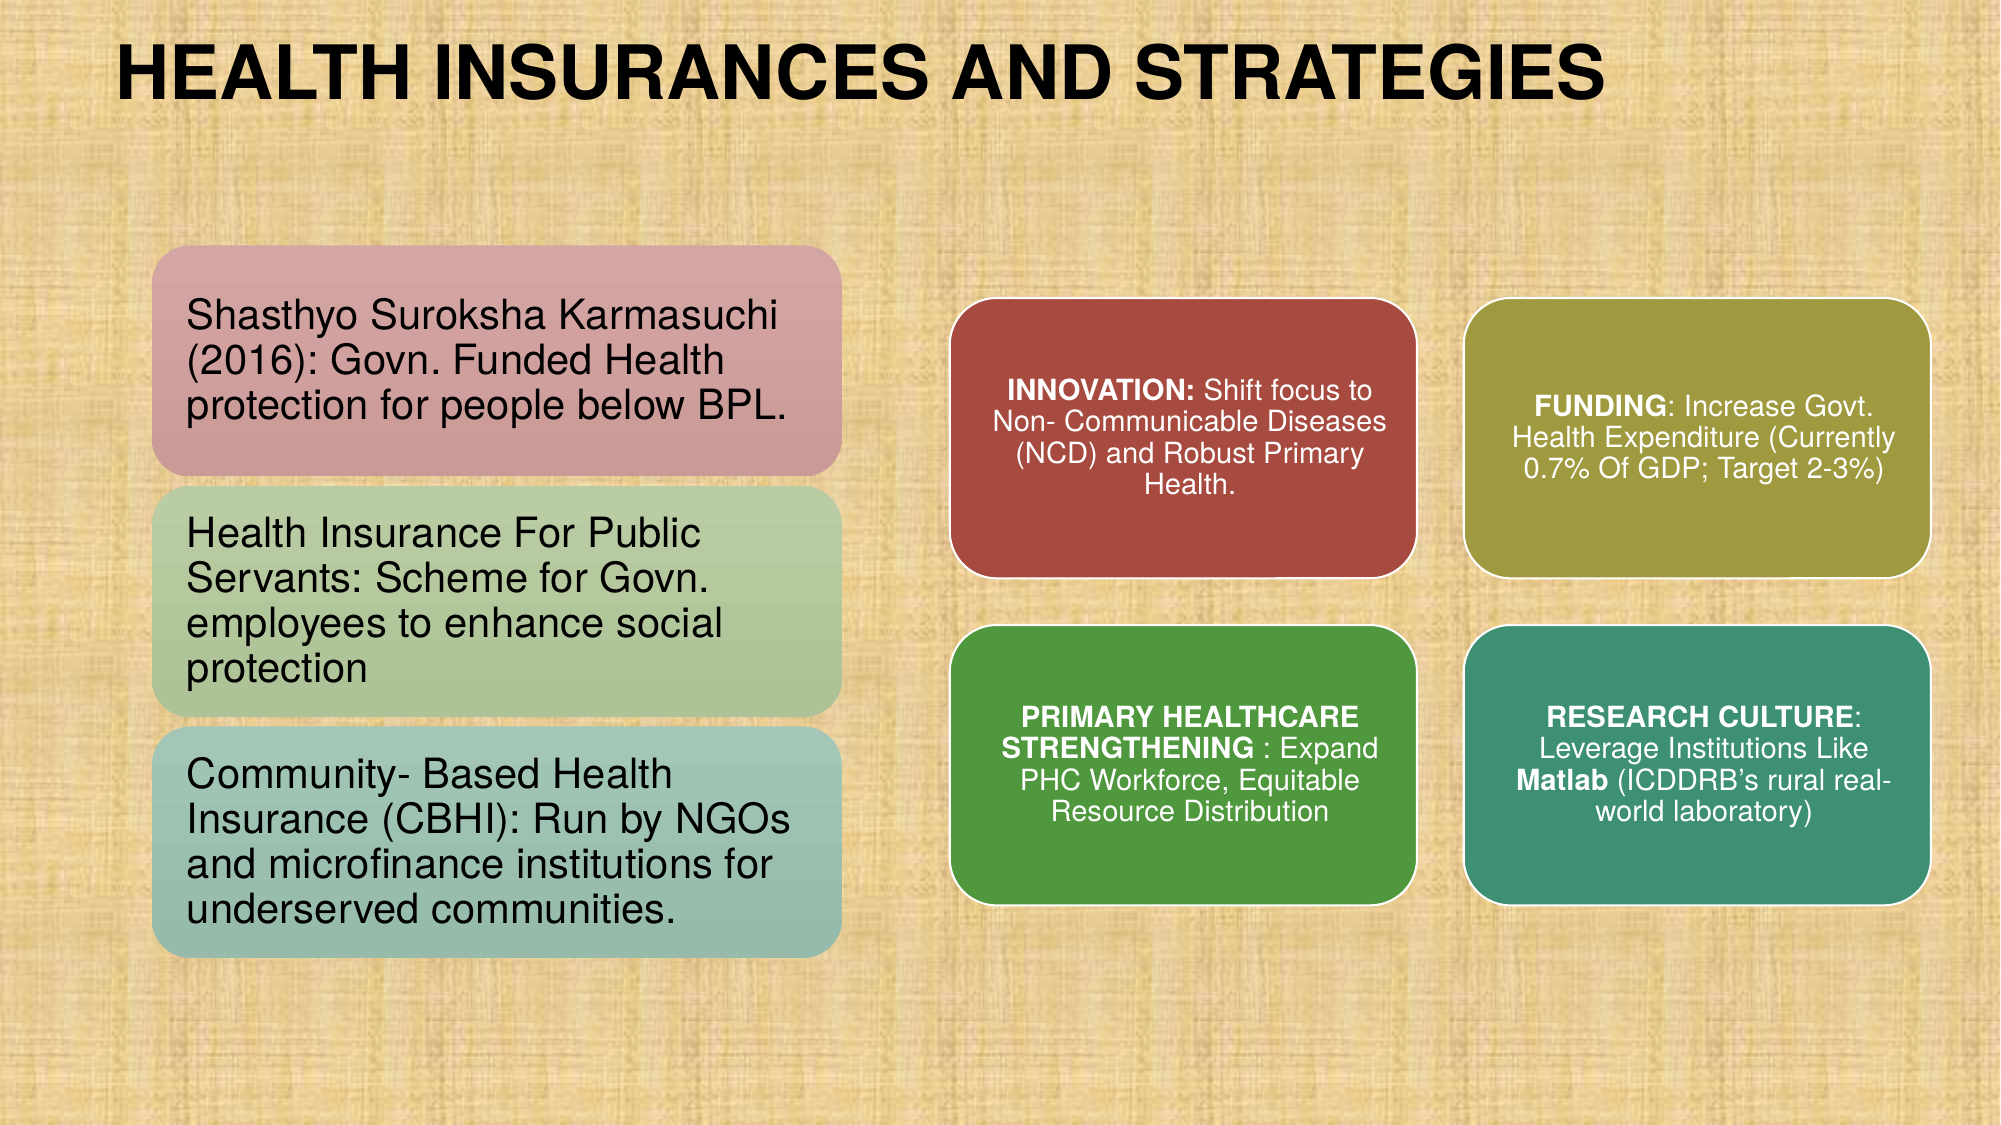

# HEALTH INSURANCES AND STRATEGIES
Shasthyo Suroksha Karmasuchi (2016): Govn. Funded Health protection for people below BPL.
Health Insurance For Public Servants: Scheme for Govn. employees to enhance social protection
Community- Based Health  Insurance (CBHI): Run by NGOs and microfinance institutions for underserved communities.
INNOVATION: Shift focus to Non- Communicable Diseases (NCD) and Robust Primary Health.
FUNDING: Increase Govt. Health Expenditure (Currently 0.7% Of GDP; Target 2-3%)
PRIMARY HEALTHCARE STRENGTHENING : Expand PHC Workforce, Equitable Resource Distribution
RESEARCH CULTURE: Leverage Institutions Like Matlab (ICDDRB’s rural real-world laboratory)